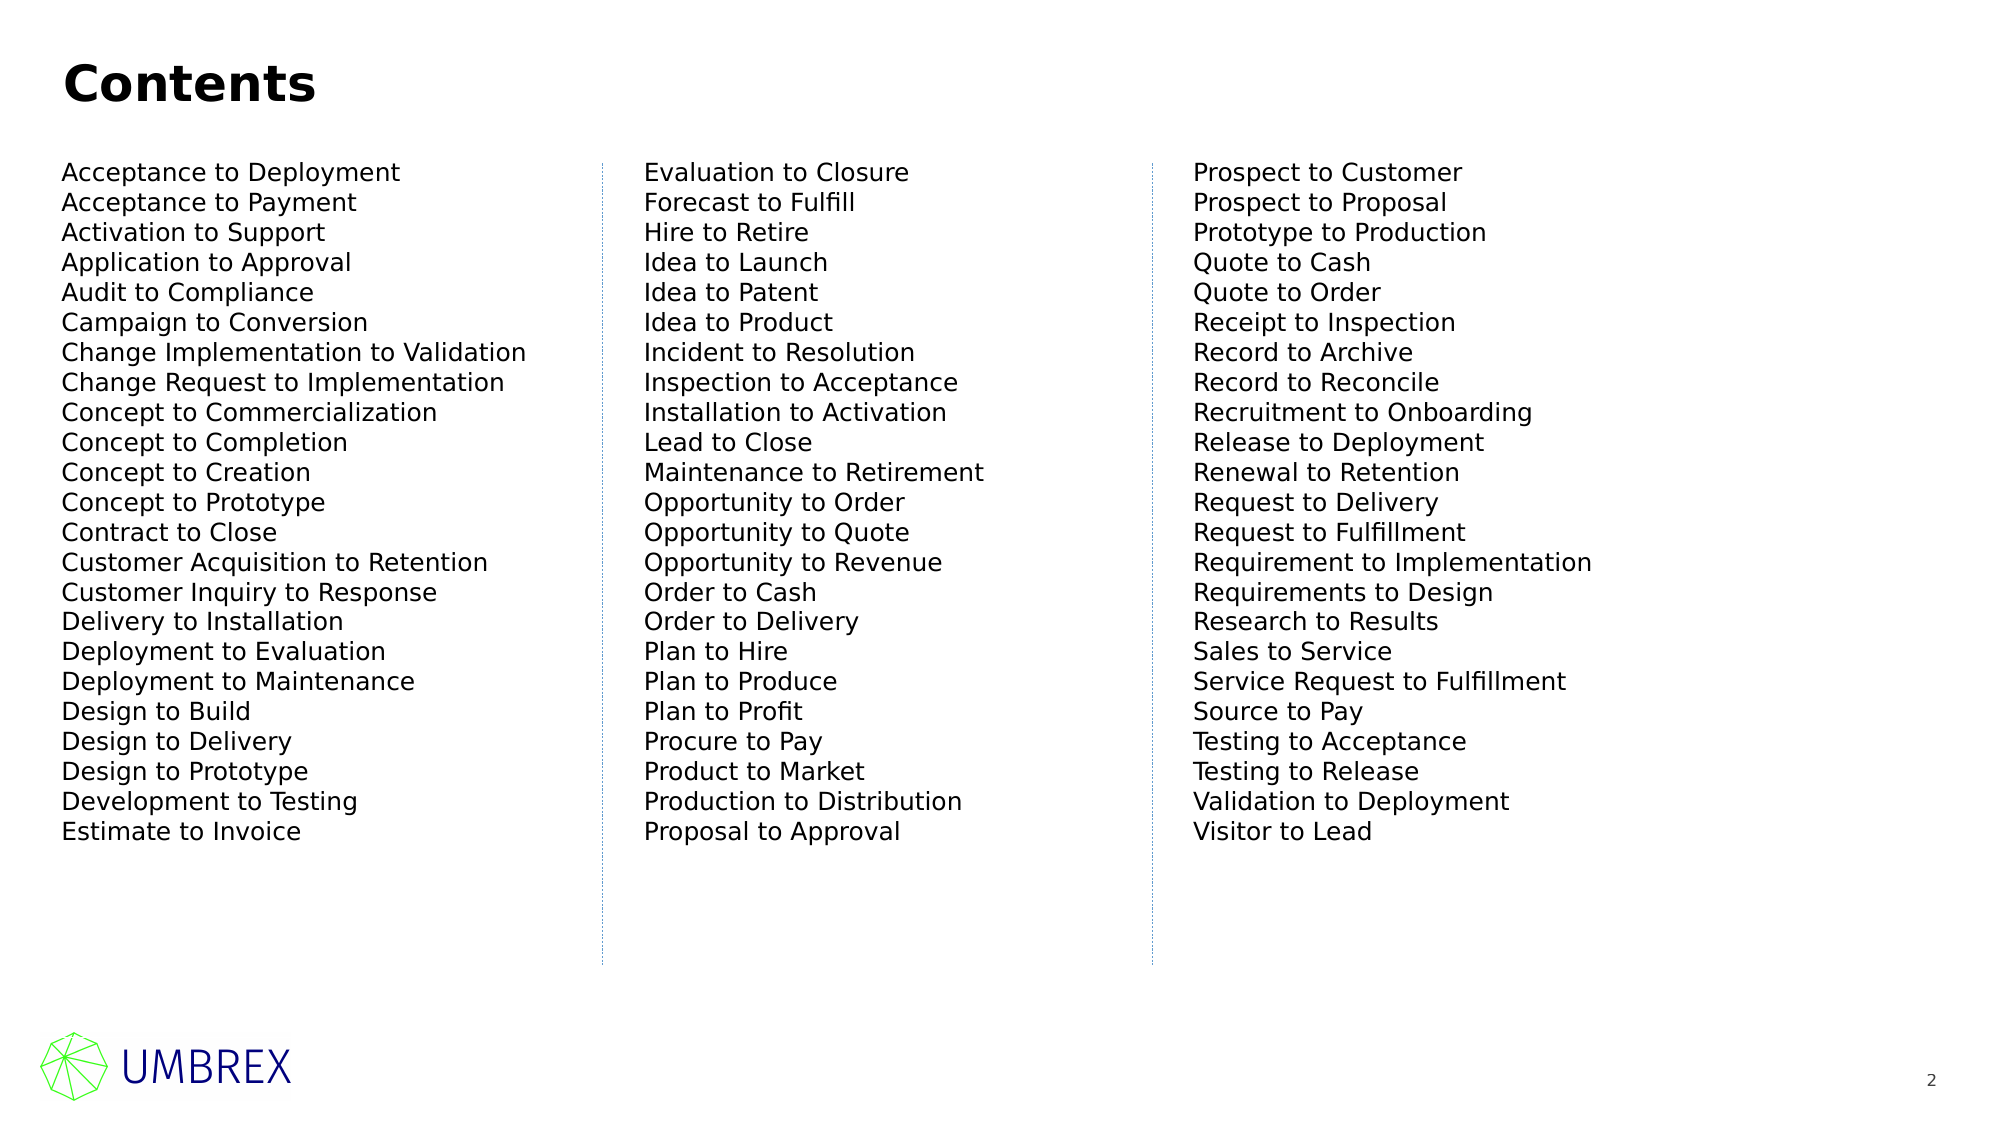

# Contents
Acceptance to Deployment
Acceptance to Payment
Activation to Support
Application to Approval
Audit to Compliance
Campaign to Conversion
Change Implementation to Validation
Change Request to Implementation
Concept to Commercialization
Concept to Completion
Concept to Creation
Concept to Prototype
Contract to Close
Customer Acquisition to Retention
Customer Inquiry to Response
Delivery to Installation
Deployment to Evaluation
Deployment to Maintenance
Design to Build
Design to Delivery
Design to Prototype
Development to Testing
Estimate to Invoice
Evaluation to Closure
Forecast to Fulfill
Hire to Retire
Idea to Launch
Idea to Patent
Idea to Product
Incident to Resolution
Inspection to Acceptance
Installation to Activation
Lead to Close
Maintenance to Retirement
Opportunity to Order
Opportunity to Quote
Opportunity to Revenue
Order to Cash
Order to Delivery
Plan to Hire
Plan to Produce
Plan to Profit
Procure to Pay
Product to Market
Production to Distribution
Proposal to Approval

Prospect to Customer
Prospect to Proposal
Prototype to Production
Quote to Cash
Quote to Order
Receipt to Inspection
Record to Archive
Record to Reconcile
Recruitment to Onboarding
Release to Deployment
Renewal to Retention
Request to Delivery
Request to Fulfillment
Requirement to Implementation
Requirements to Design
Research to Results
Sales to Service
Service Request to Fulfillment
Source to Pay
Testing to Acceptance
Testing to Release
Validation to Deployment
Visitor to Lead